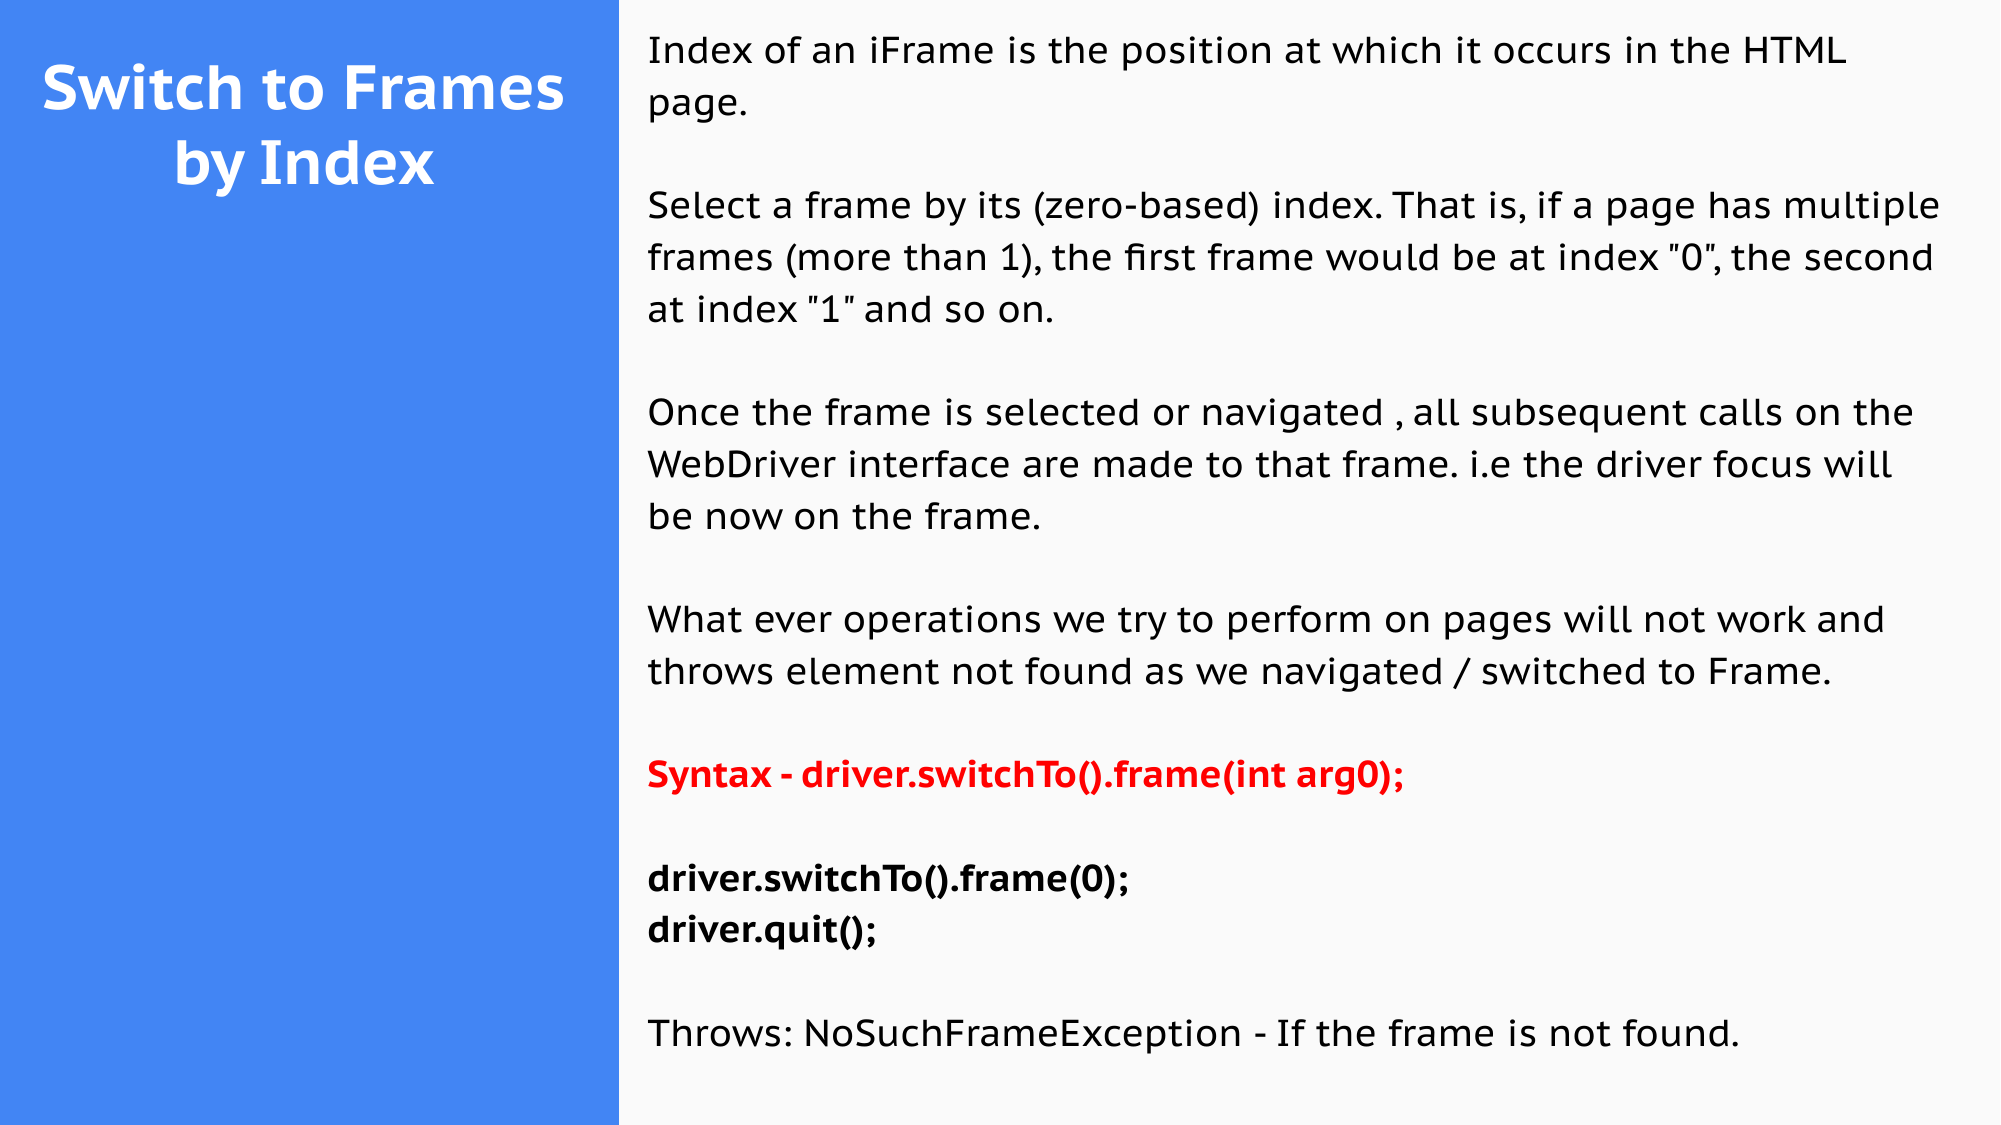

# Switch to Frames by Index
Index of an iFrame is the position at which it occurs in the HTML page.

Select a frame by its (zero-based) index. That is, if a page has multiple frames (more than 1), the first frame would be at index "0", the second at index "1" and so on.

Once the frame is selected or navigated , all subsequent calls on the WebDriver interface are made to that frame. i.e the driver focus will be now on the frame.

What ever operations we try to perform on pages will not work and throws element not found as we navigated / switched to Frame.

Syntax - driver.switchTo().frame(int arg0);

driver.switchTo().frame(0);
driver.quit();

Throws: NoSuchFrameException - If the frame is not found.